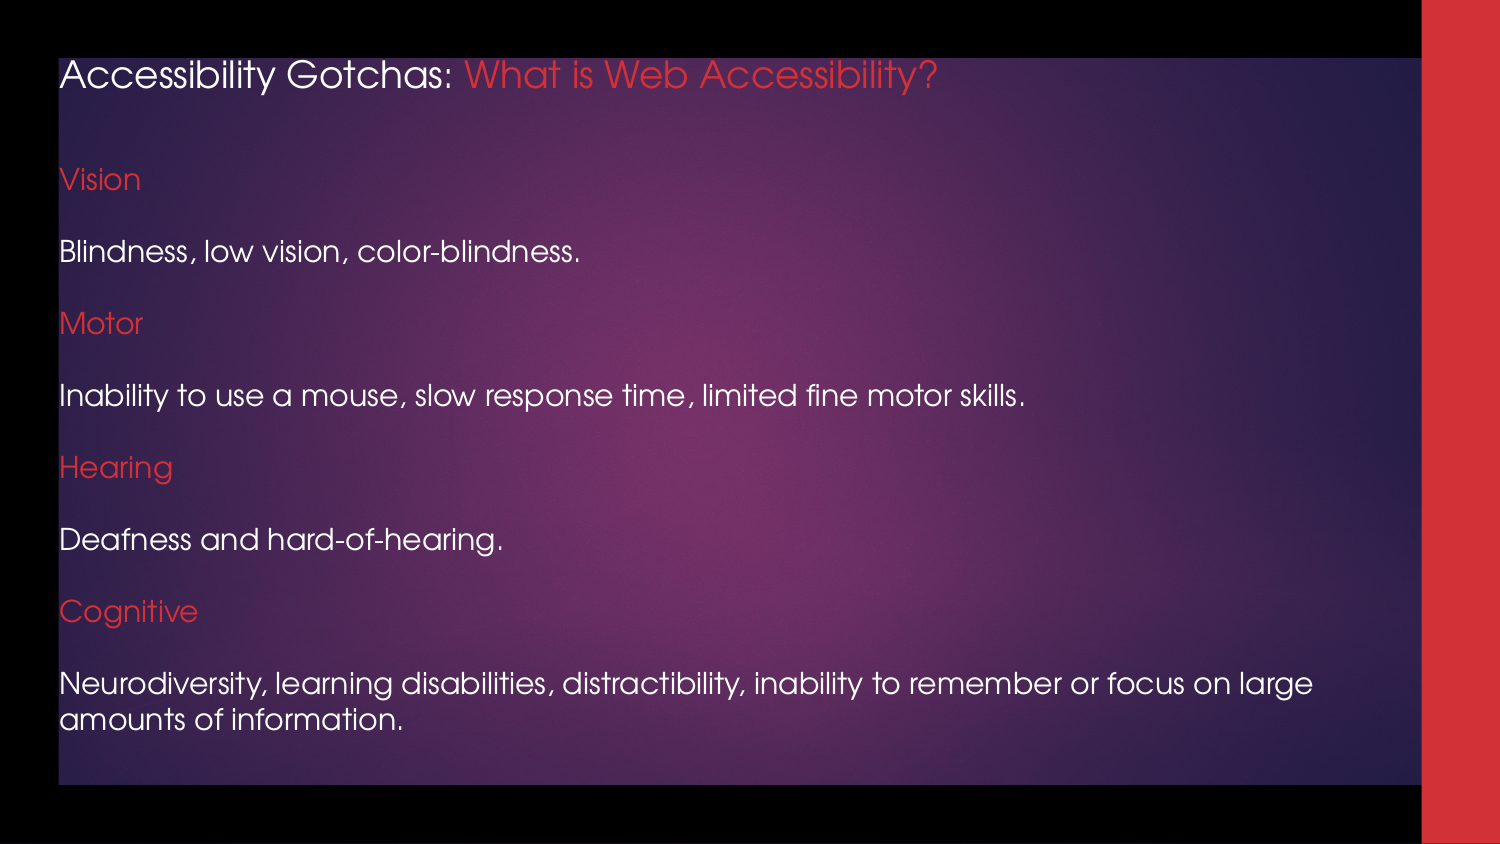

# Accessibility Gotchas: What is Web Accessibility?
Vision​

Blindness, low vision, color-blindness​.

Motor​

Inability to use a mouse, slow response time, limited fine motor skills​.

Hearing​

Deafness and hard-of-hearing​.

Cognitive ​

Neurodiversity, learning disabilities, distractibility, inability to remember or focus on large amounts of information.​